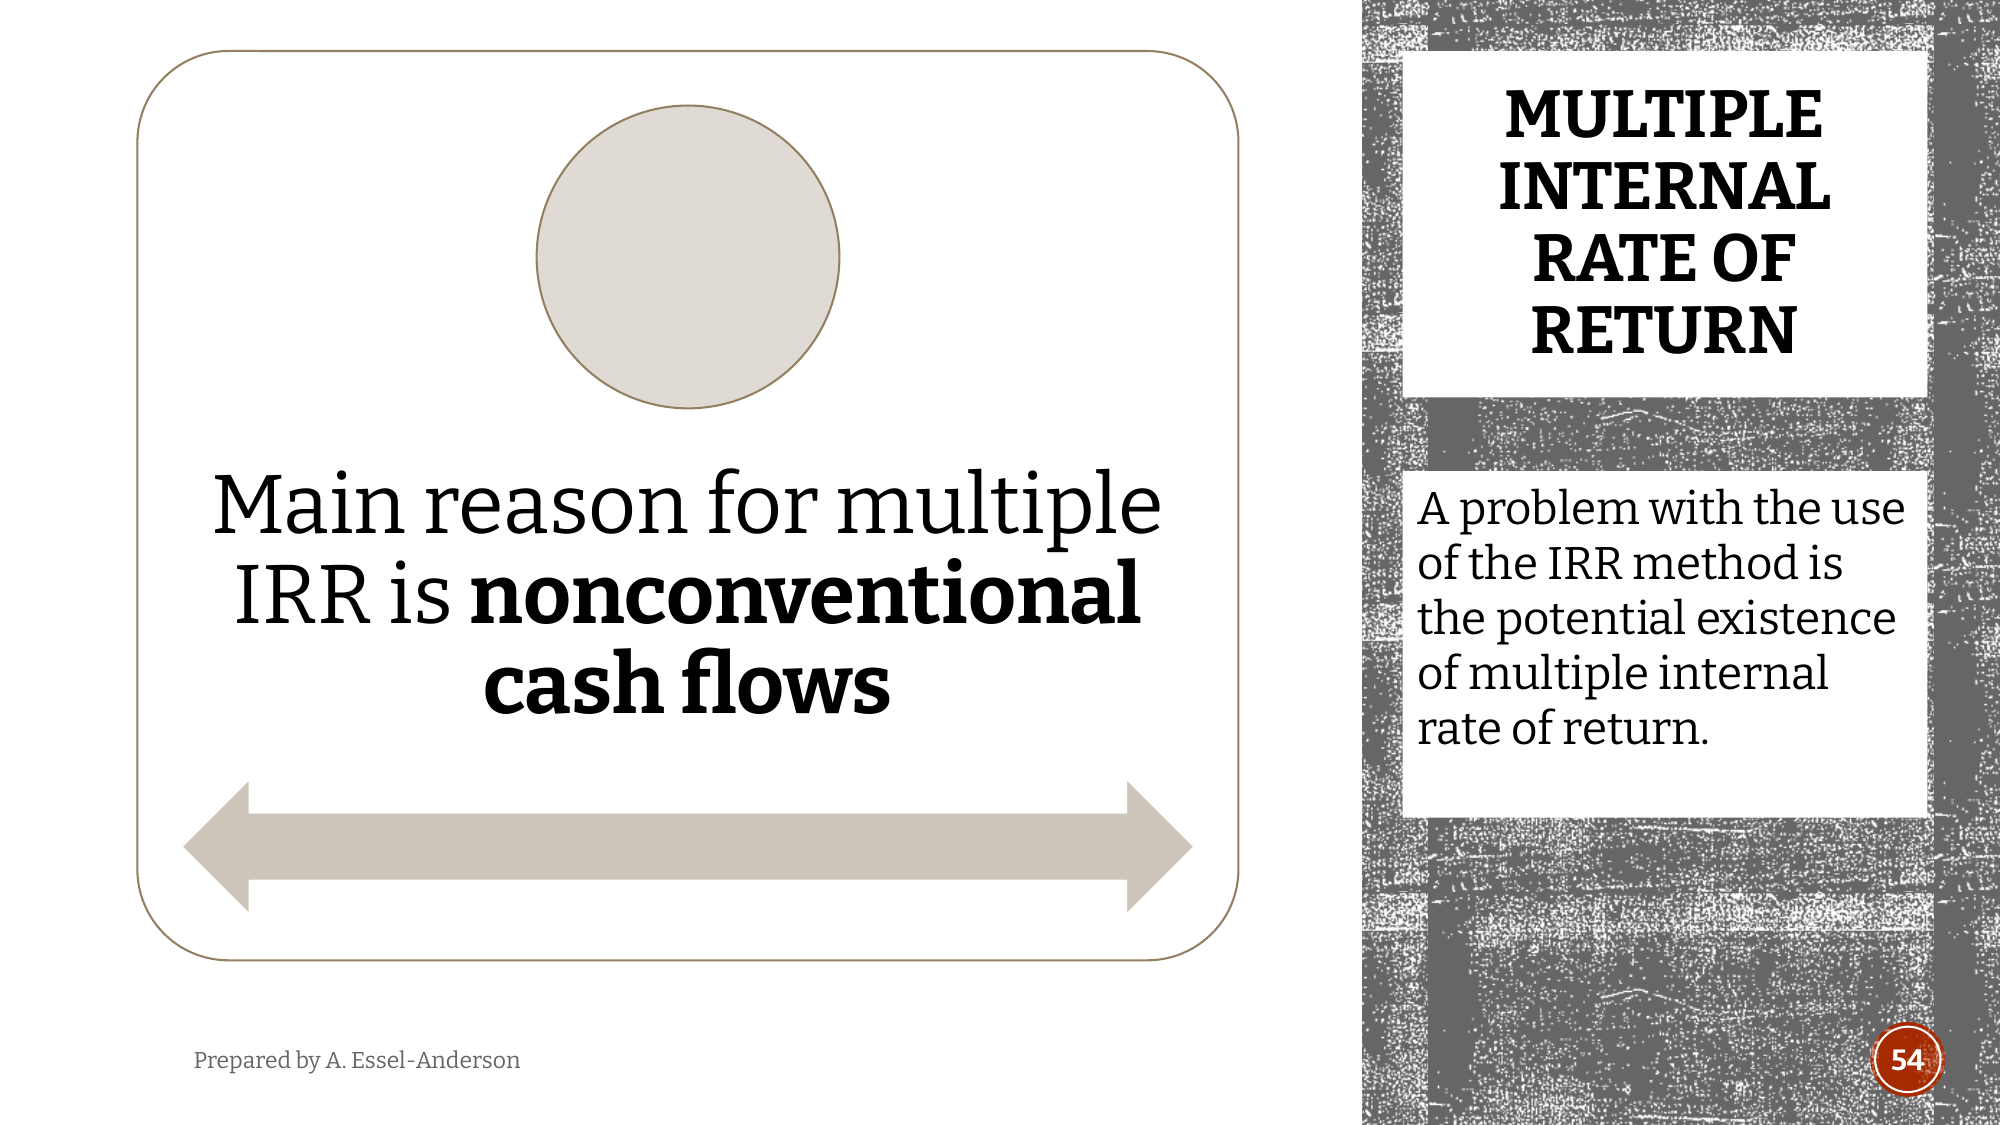

Main reason for multiple IRR is nonconventional cash flows
# Multiple internal rate of return
A problem with the use of the IRR method is the potential existence of multiple internal rate of return.
Prepared by A. Essel-Anderson
April 2021
54